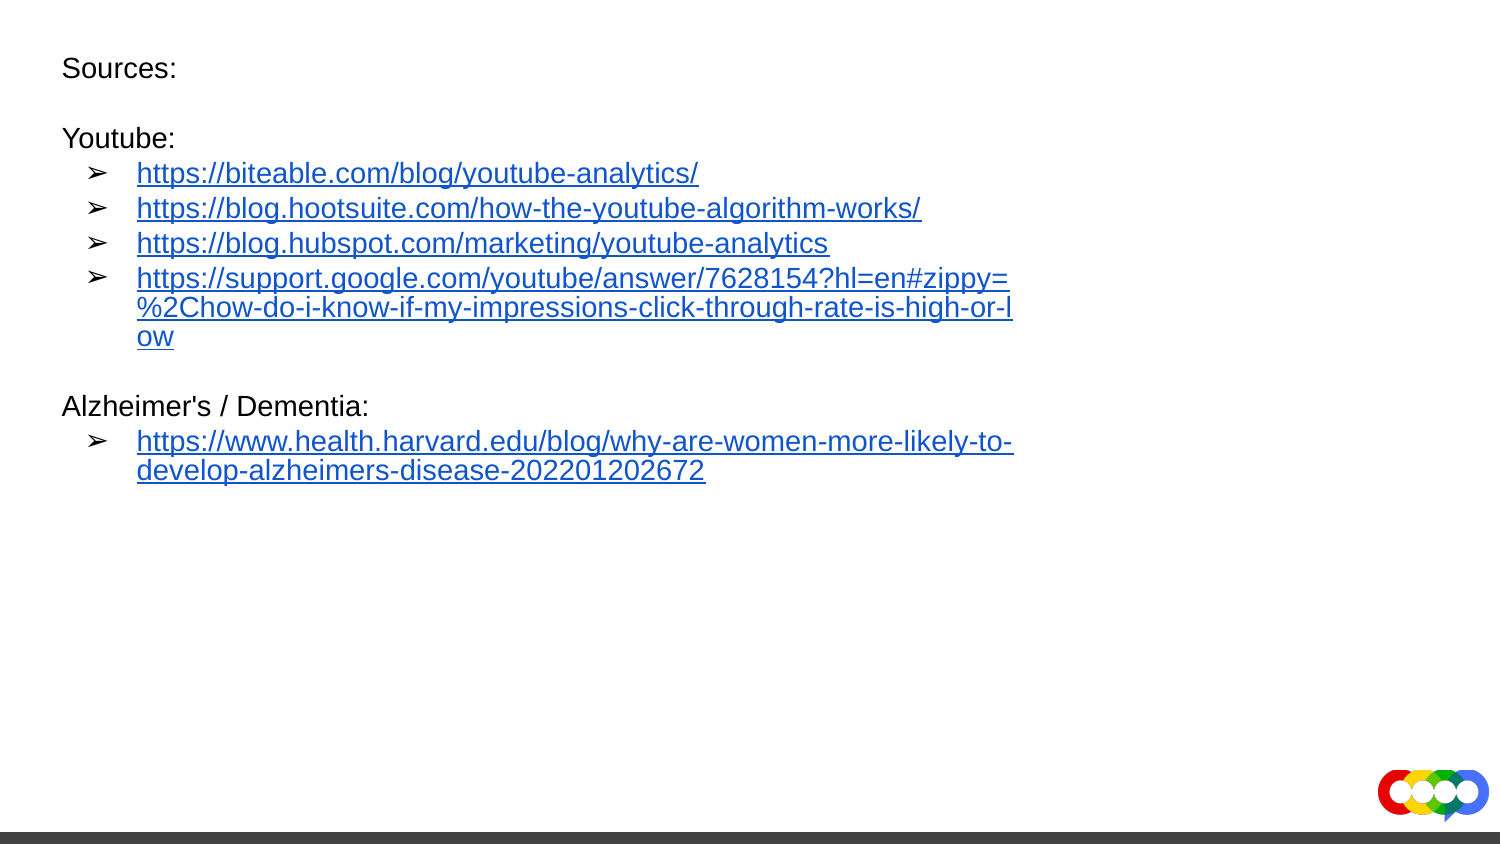

Sources:

Youtube:
https://biteable.com/blog/youtube-analytics/
https://blog.hootsuite.com/how-the-youtube-algorithm-works/
https://blog.hubspot.com/marketing/youtube-analytics
https://support.google.com/youtube/answer/7628154?hl=en#zippy=%2Chow-do-i-know-if-my-impressions-click-through-rate-is-high-or-low

Alzheimer's / Dementia:
https://www.health.harvard.edu/blog/why-are-women-more-likely-to-develop-alzheimers-disease-202201202672